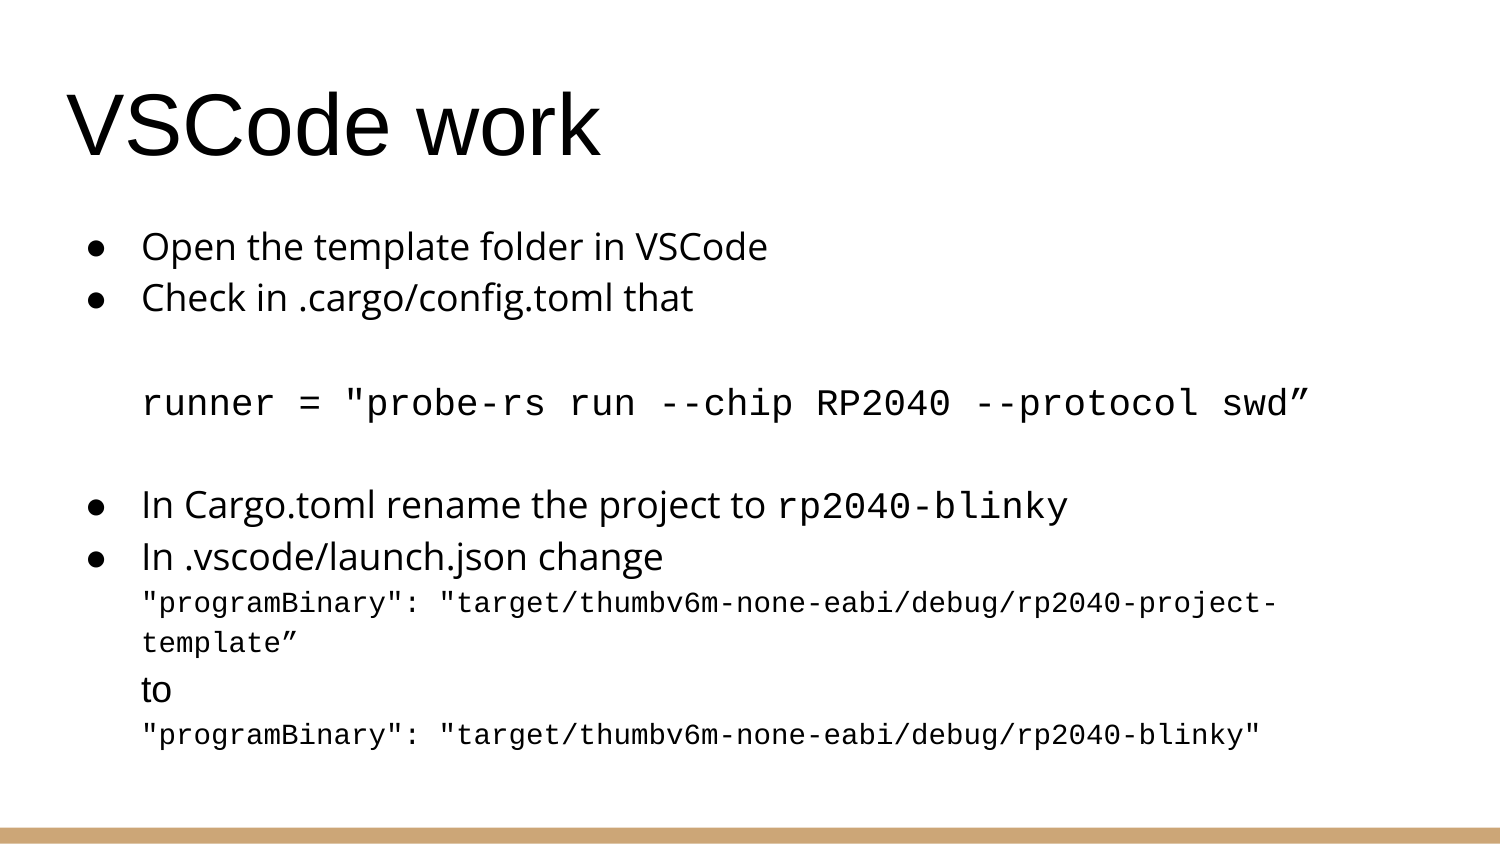

# VSCode work
Open the template folder in VSCode
Check in .cargo/config.toml that
runner = "probe-rs run --chip RP2040 --protocol swd”
In Cargo.toml rename the project to rp2040-blinky
In .vscode/launch.json change
"programBinary": "target/thumbv6m-none-eabi/debug/rp2040-project-template”
to
"programBinary": "target/thumbv6m-none-eabi/debug/rp2040-blinky"